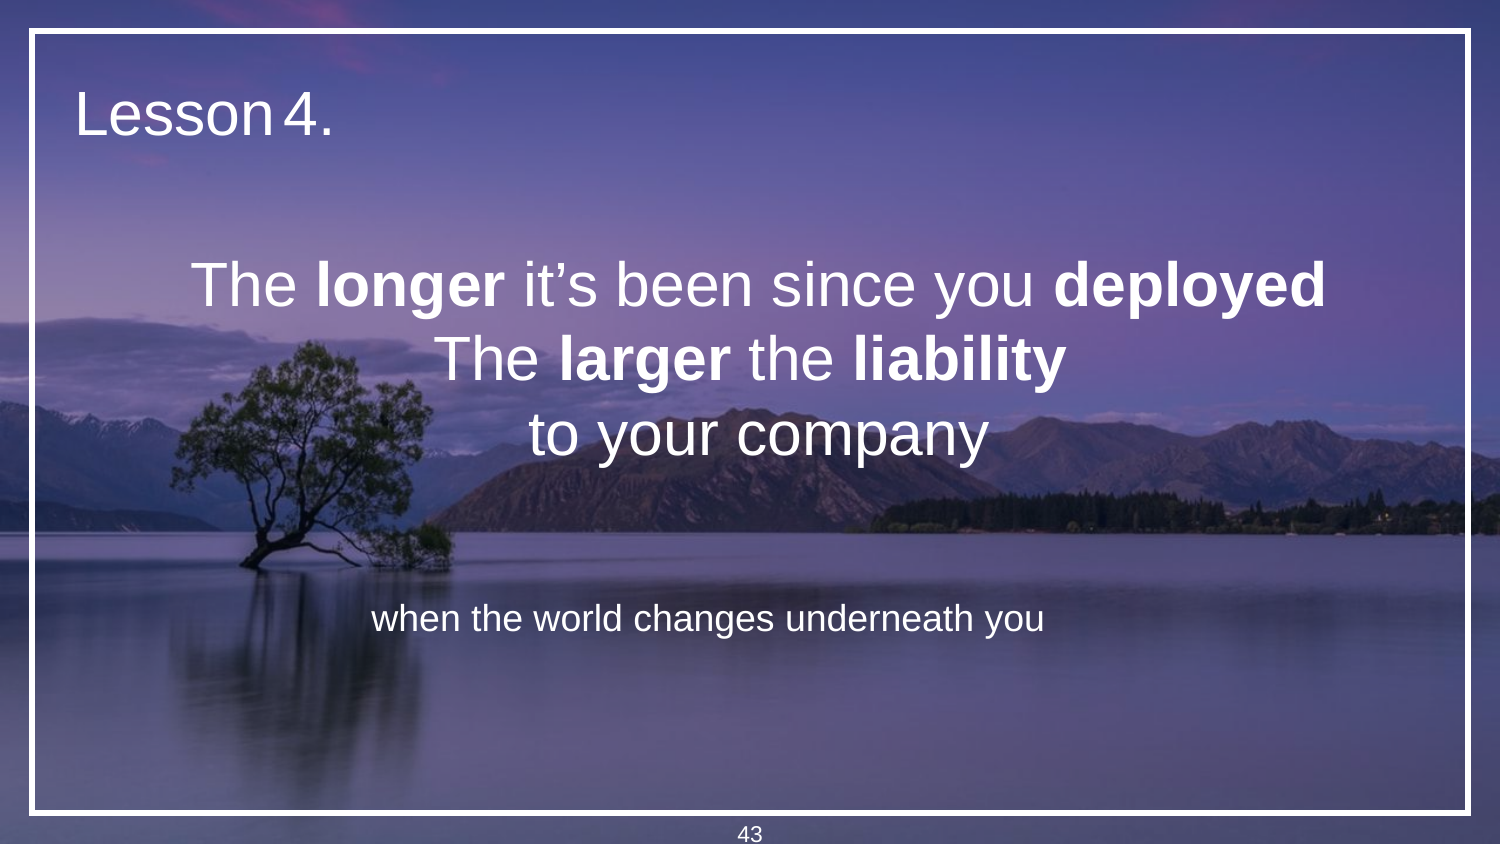

Lesson 4.
# The longer it’s been since you deployed The larger the liability to your company
when the world changes underneath you
43